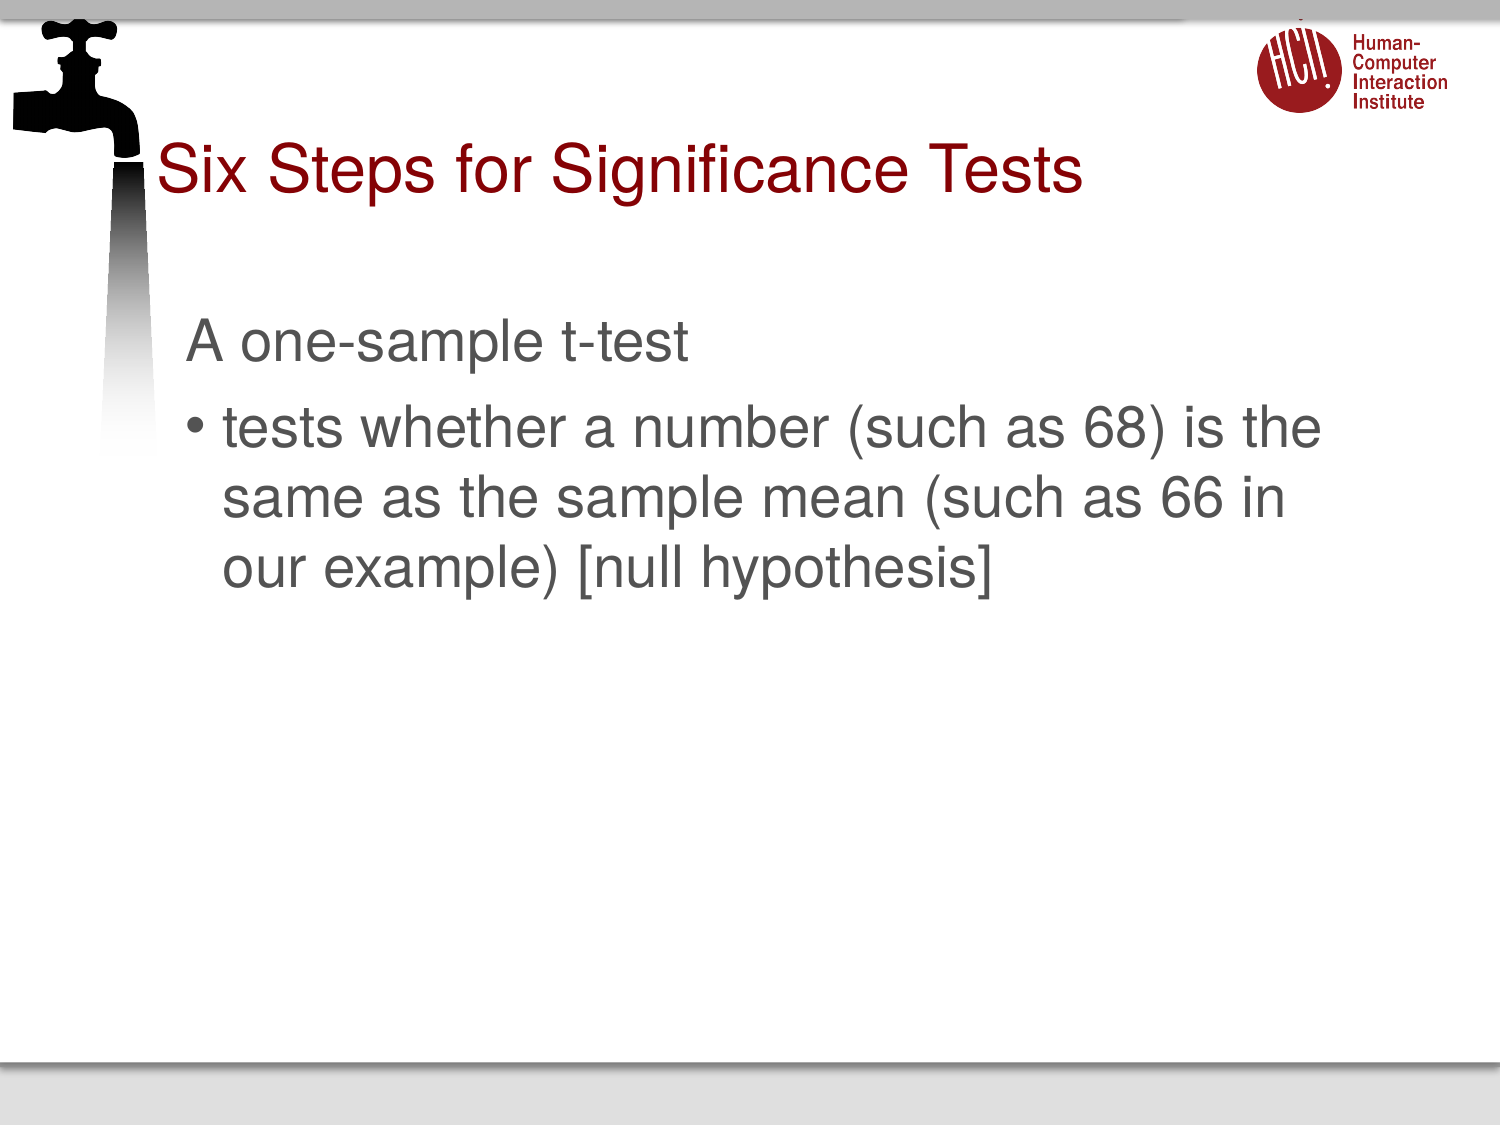

# Six Steps for Significance Tests
A one-sample t-test
tests whether a number (such as 68) is the same as the sample mean (such as 66 in our example) [null hypothesis]